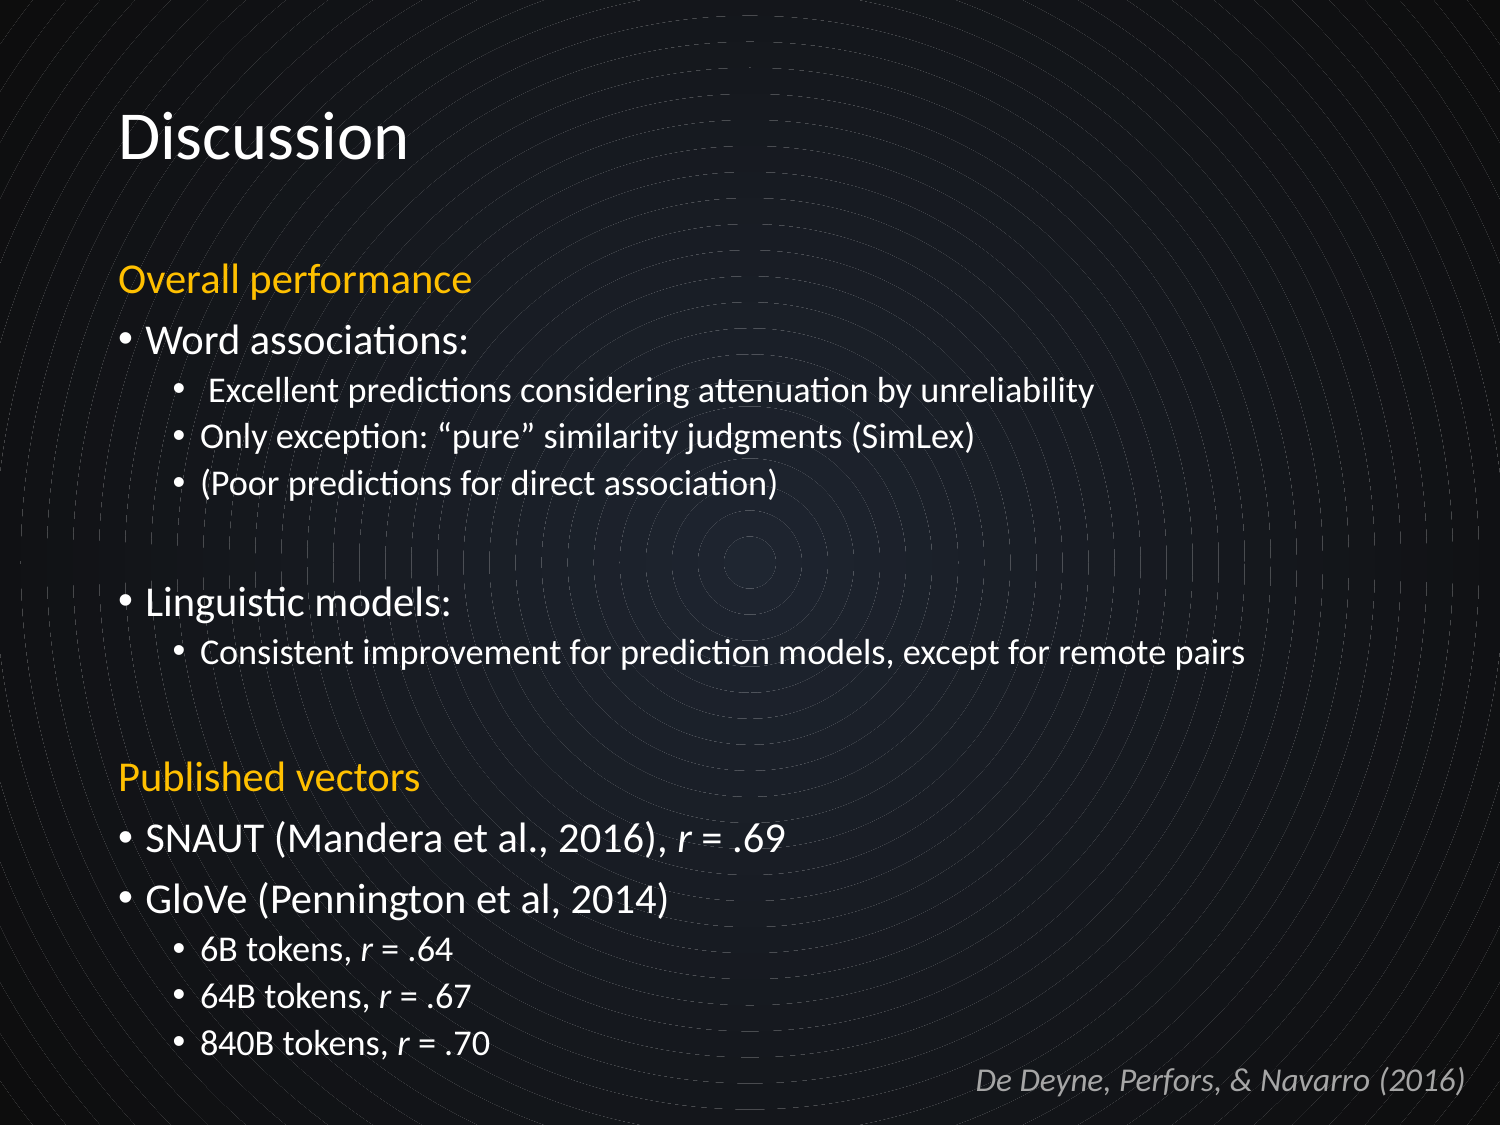

# Discussion
Overall performance
Word associations:
 Excellent predictions considering attenuation by unreliability
Only exception: “pure” similarity judgments (SimLex)
(Poor predictions for direct association)

Linguistic models:
Consistent improvement for prediction models, except for remote pairs

Published vectors
SNAUT (Mandera et al., 2016), r = .69
GloVe (Pennington et al, 2014)
6B tokens, r = .64
64B tokens, r = .67
840B tokens, r = .70

De Deyne, Perfors, & Navarro (2016)